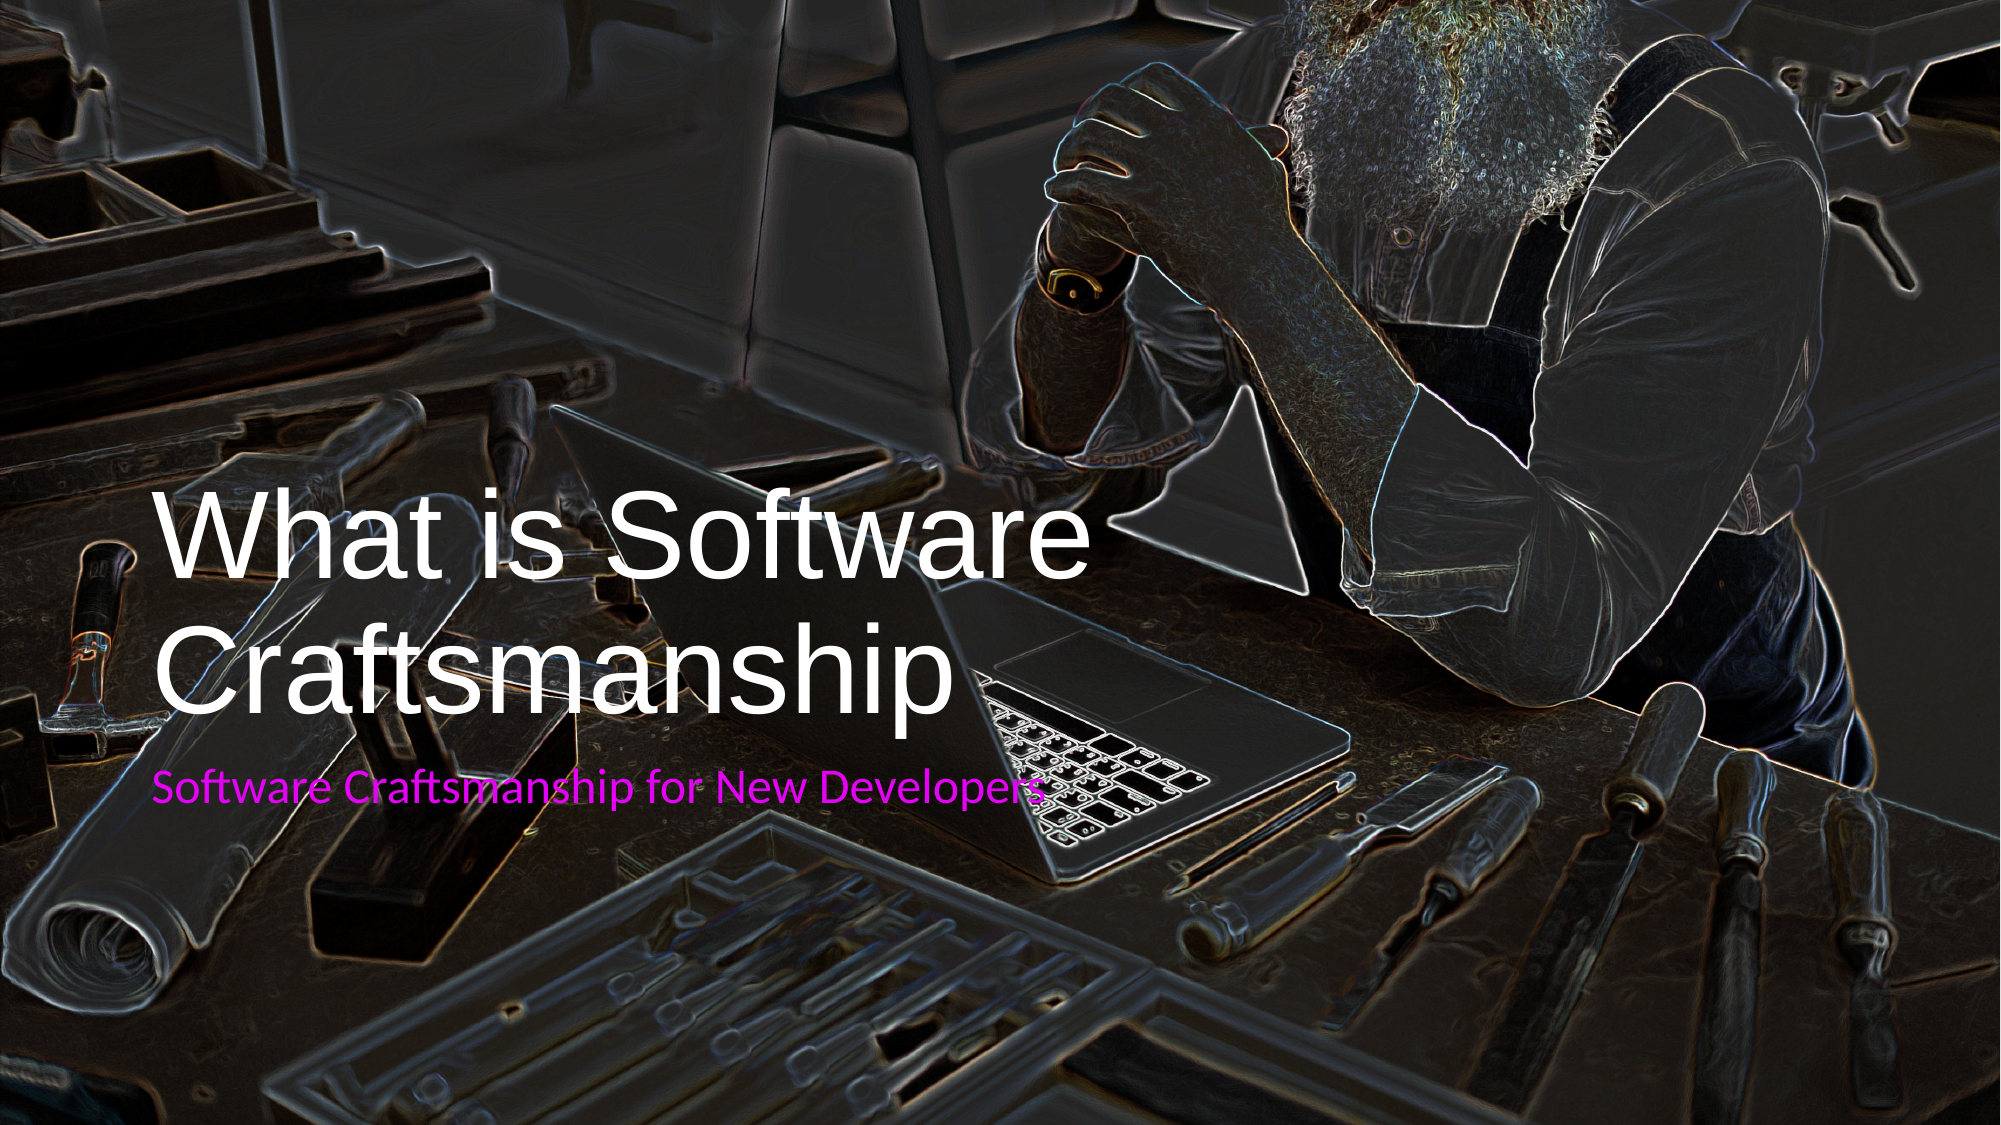

# What is Software Craftsmanship
Software Craftsmanship for New Developers